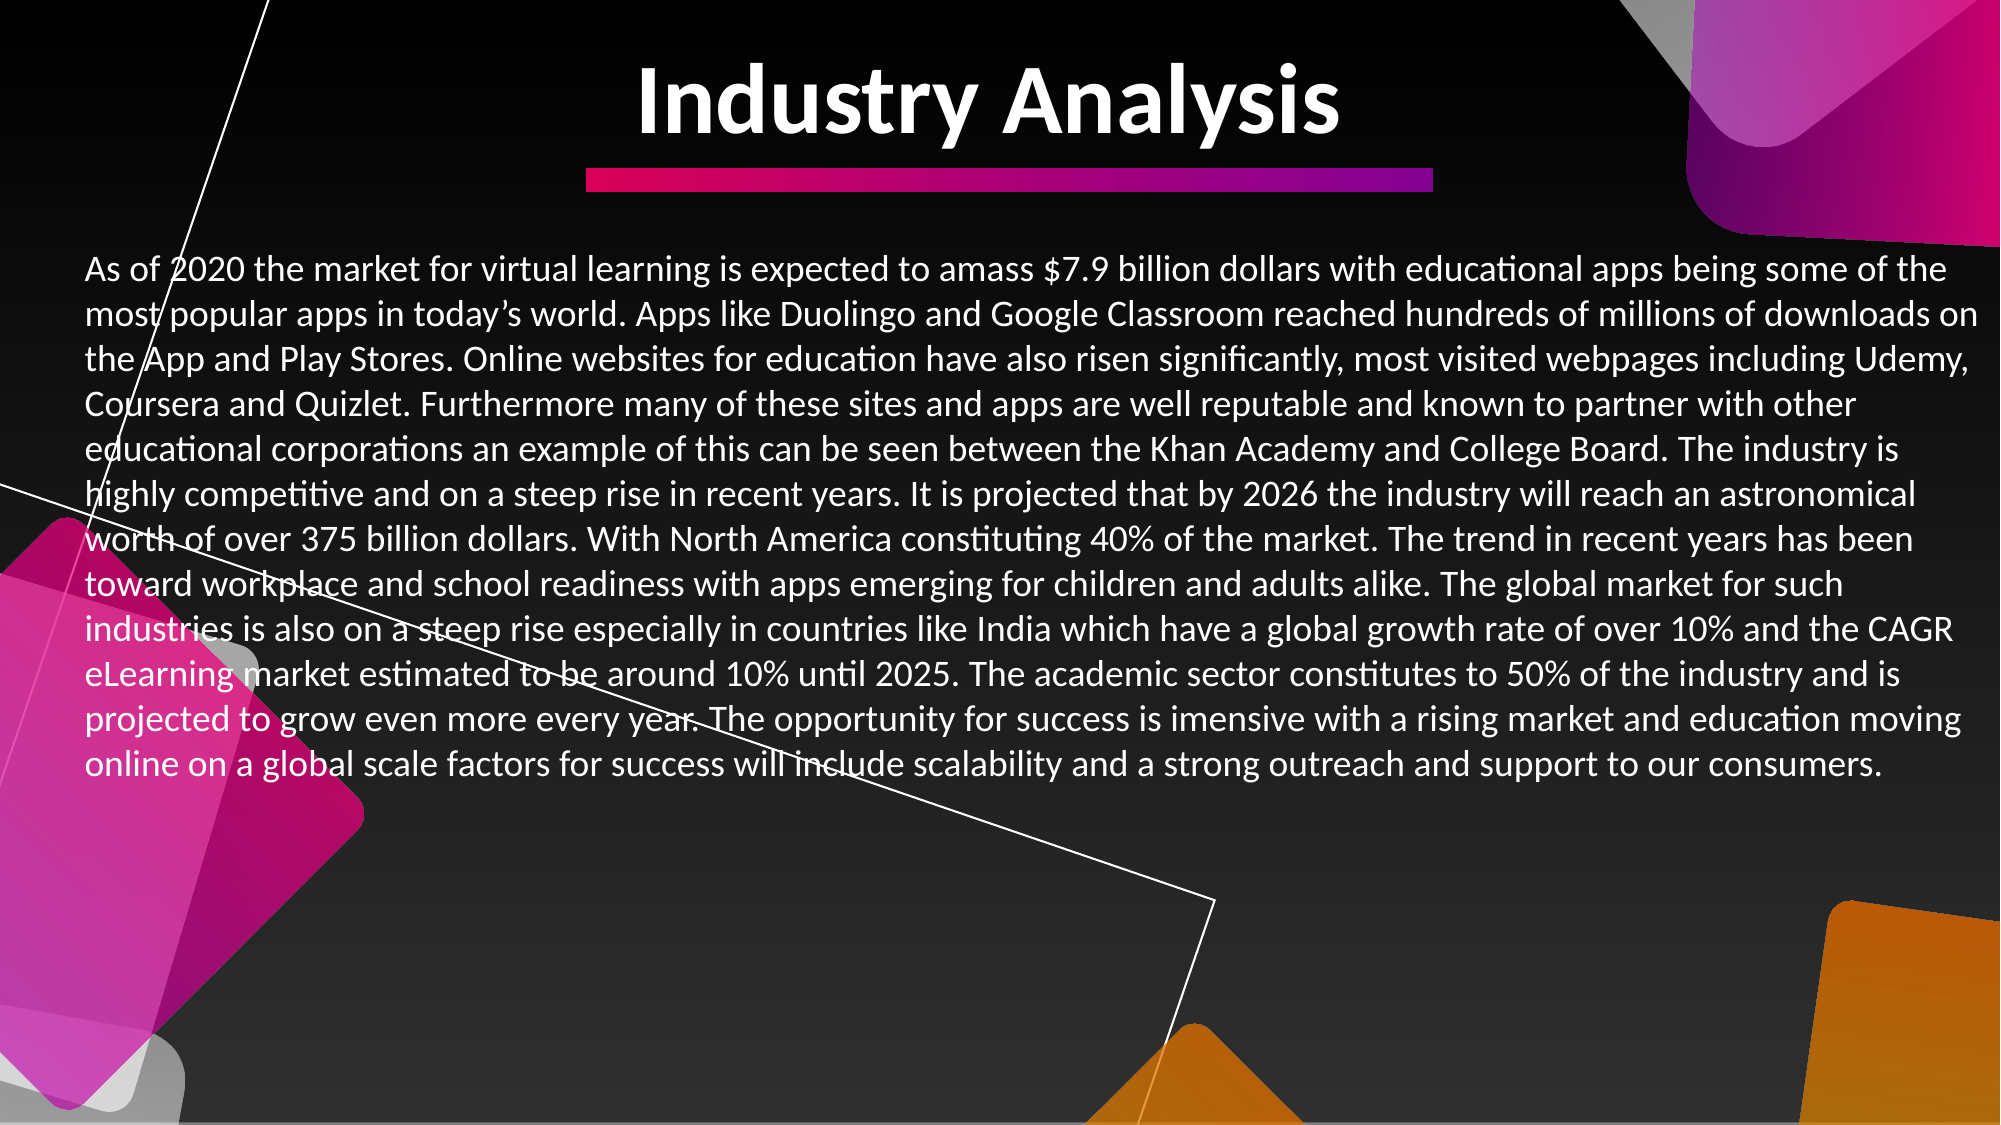

Industry Analysis

As of 2020 the market for virtual learning is expected to amass $7.9 billion dollars with educational apps being some of the most popular apps in today’s world. Apps like Duolingo and Google Classroom reached hundreds of millions of downloads on the App and Play Stores. Online websites for education have also risen significantly, most visited webpages including Udemy, Coursera and Quizlet. Furthermore many of these sites and apps are well reputable and known to partner with other educational corporations an example of this can be seen between the Khan Academy and College Board. The industry is highly competitive and on a steep rise in recent years. It is projected that by 2026 the industry will reach an astronomical worth of over 375 billion dollars. With North America constituting 40% of the market. The trend in recent years has been toward workplace and school readiness with apps emerging for children and adults alike. The global market for such industries is also on a steep rise especially in countries like India which have a global growth rate of over 10% and the CAGR eLearning market estimated to be around 10% until 2025. The academic sector constitutes to 50% of the industry and is projected to grow even more every year. The opportunity for success is imensive with a rising market and education moving online on a global scale factors for success will include scalability and a strong outreach and support to our consumers.